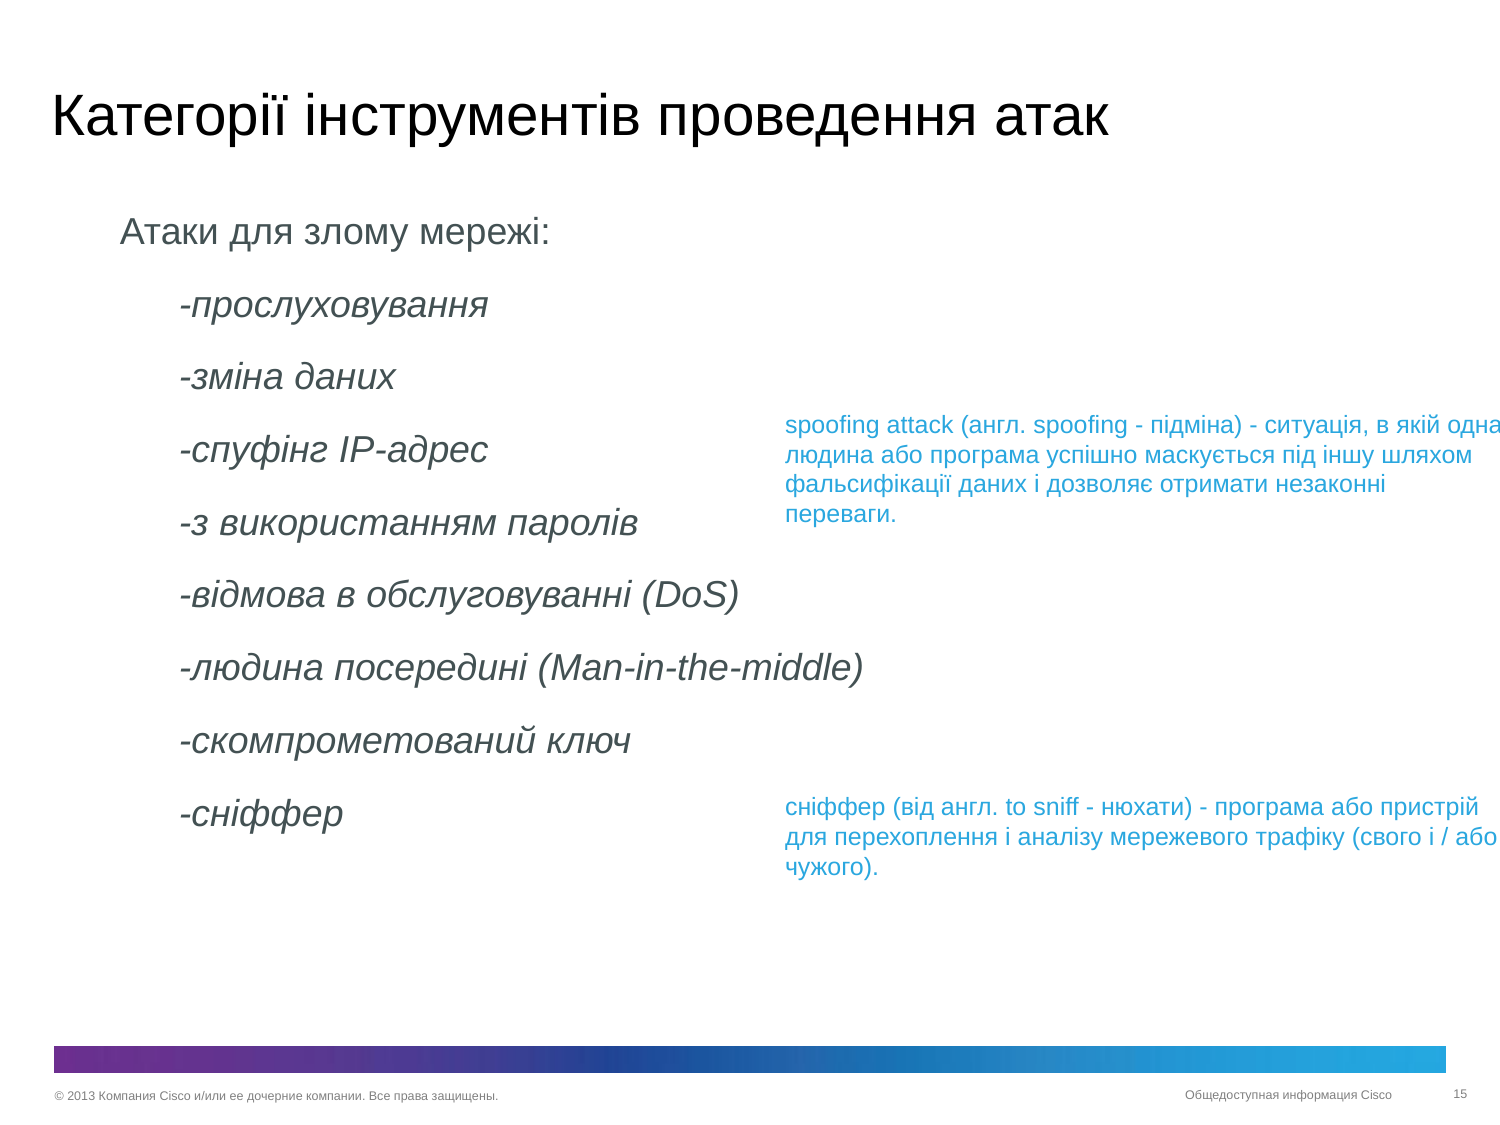

# Категорії інструментів проведення атак
Атаки для злому мережі:
-прослуховування
-зміна даних
-спуфінг IP-адрес
-з використанням паролів
-відмова в обслуговуванні (DoS)
-людина посередині (Man-in-the-middle)
-скомпрометований ключ
-сніффер
spoofing attack (англ. spoofing - підміна) - ситуація, в якій одна людина або програма успішно маскується під іншу шляхом фальсифікації даних і дозволяє отримати незаконні переваги.
сніффер (від англ. to sniff - нюхати) - програма або пристрій для перехоплення і аналізу мережевого трафіку (свого і / або чужого).